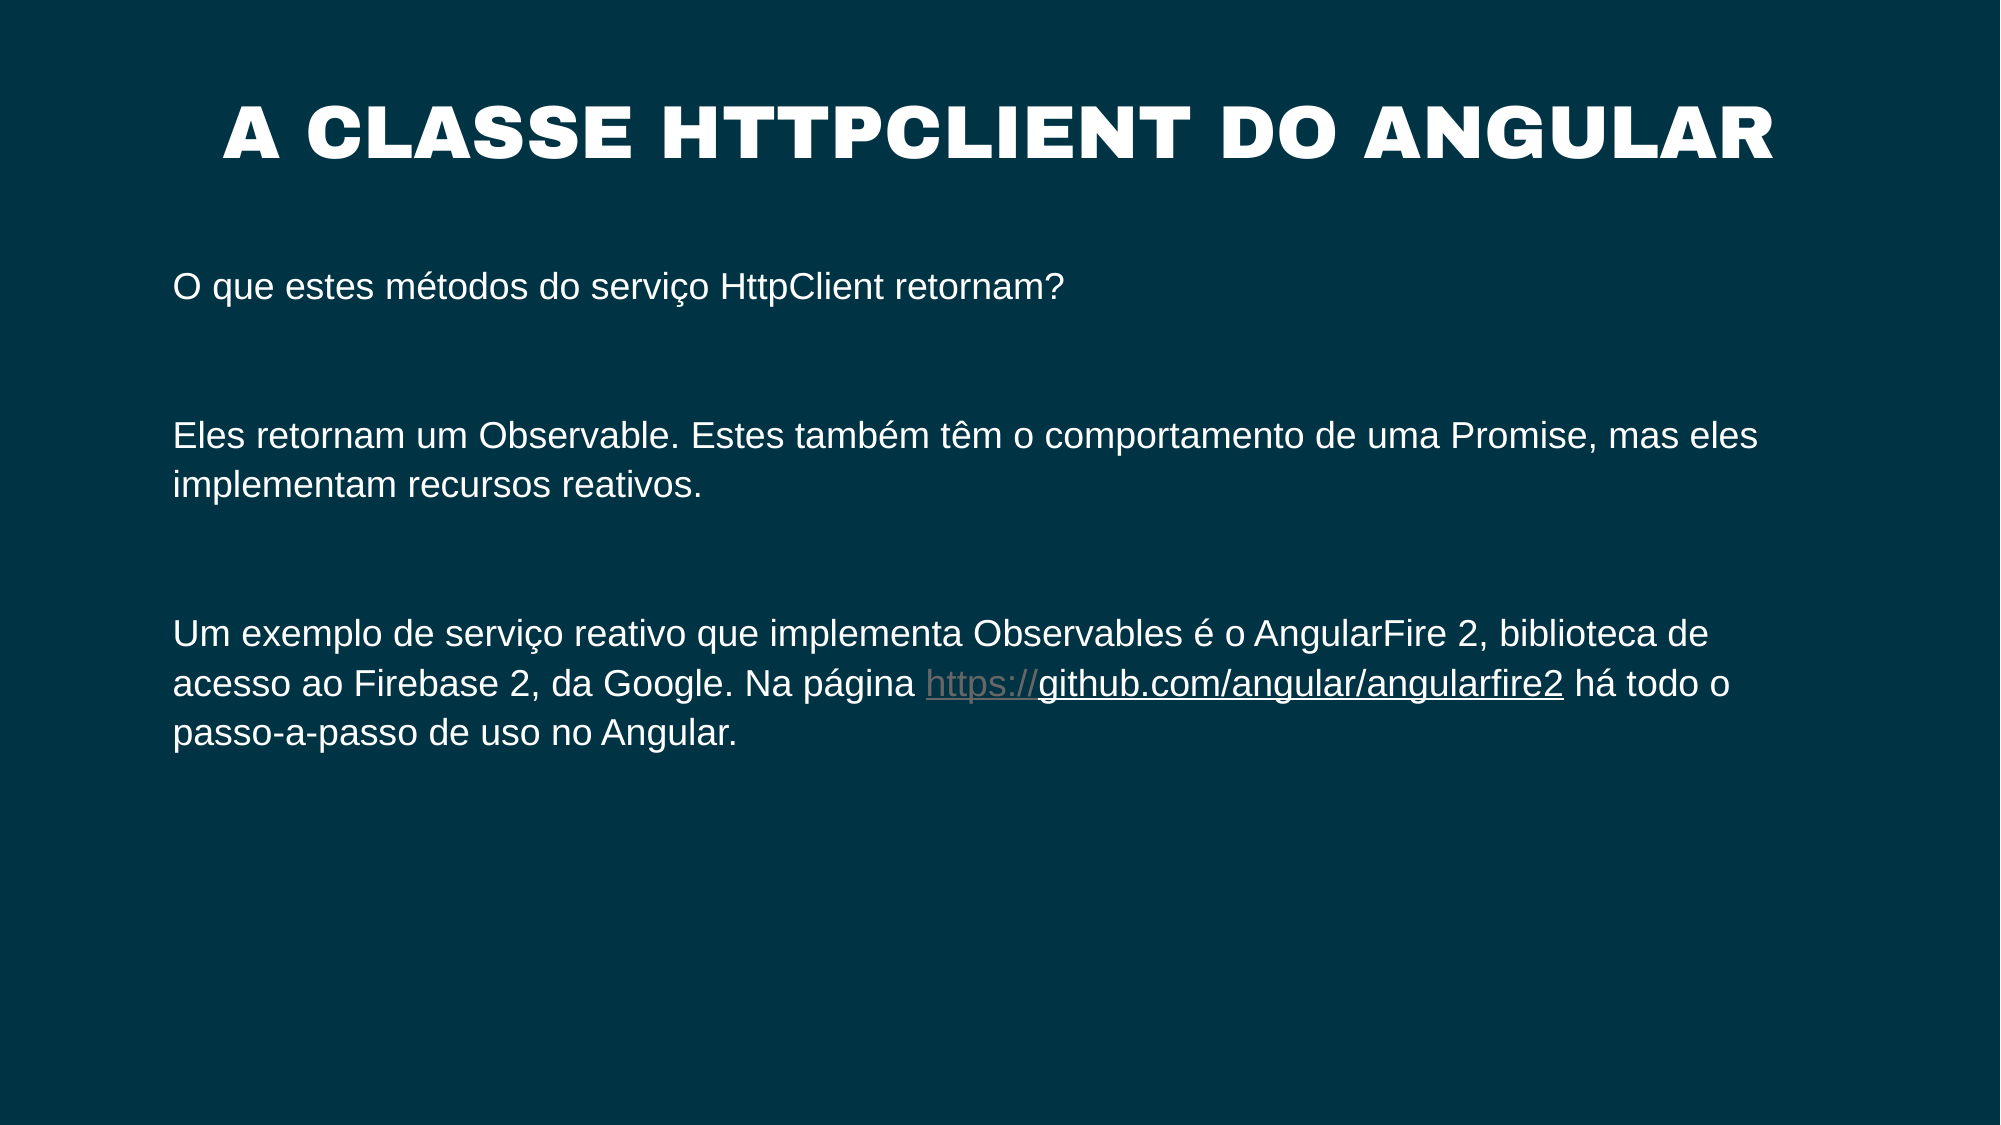

# A classe HttpClient do Angular
O que estes métodos do serviço HttpClient retornam?

Eles retornam um Observable. Estes também têm o comportamento de uma Promise, mas eles implementam recursos reativos.

Um exemplo de serviço reativo que implementa Observables é o AngularFire 2, biblioteca de acesso ao Firebase 2, da Google. Na página https://github.com/angular/angularfire2 há todo o passo-a-passo de uso no Angular.